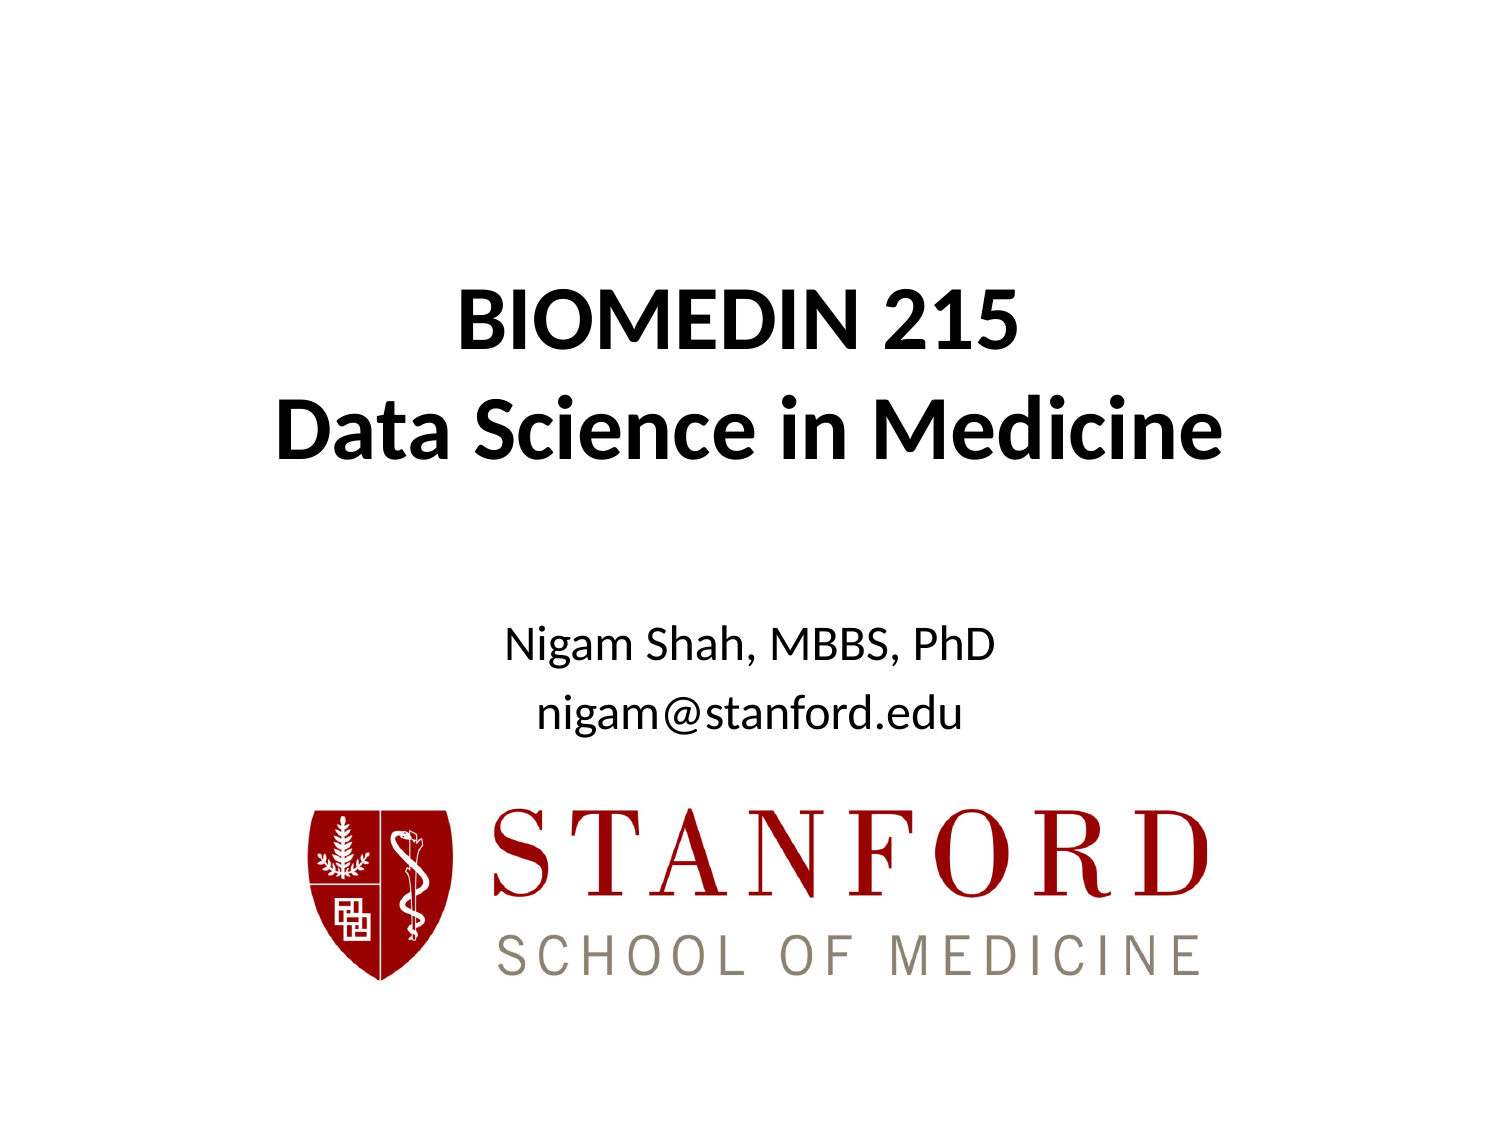

# BIOMEDIN 215 Data Science in Medicine
Nigam Shah, MBBS, PhD
nigam@stanford.edu